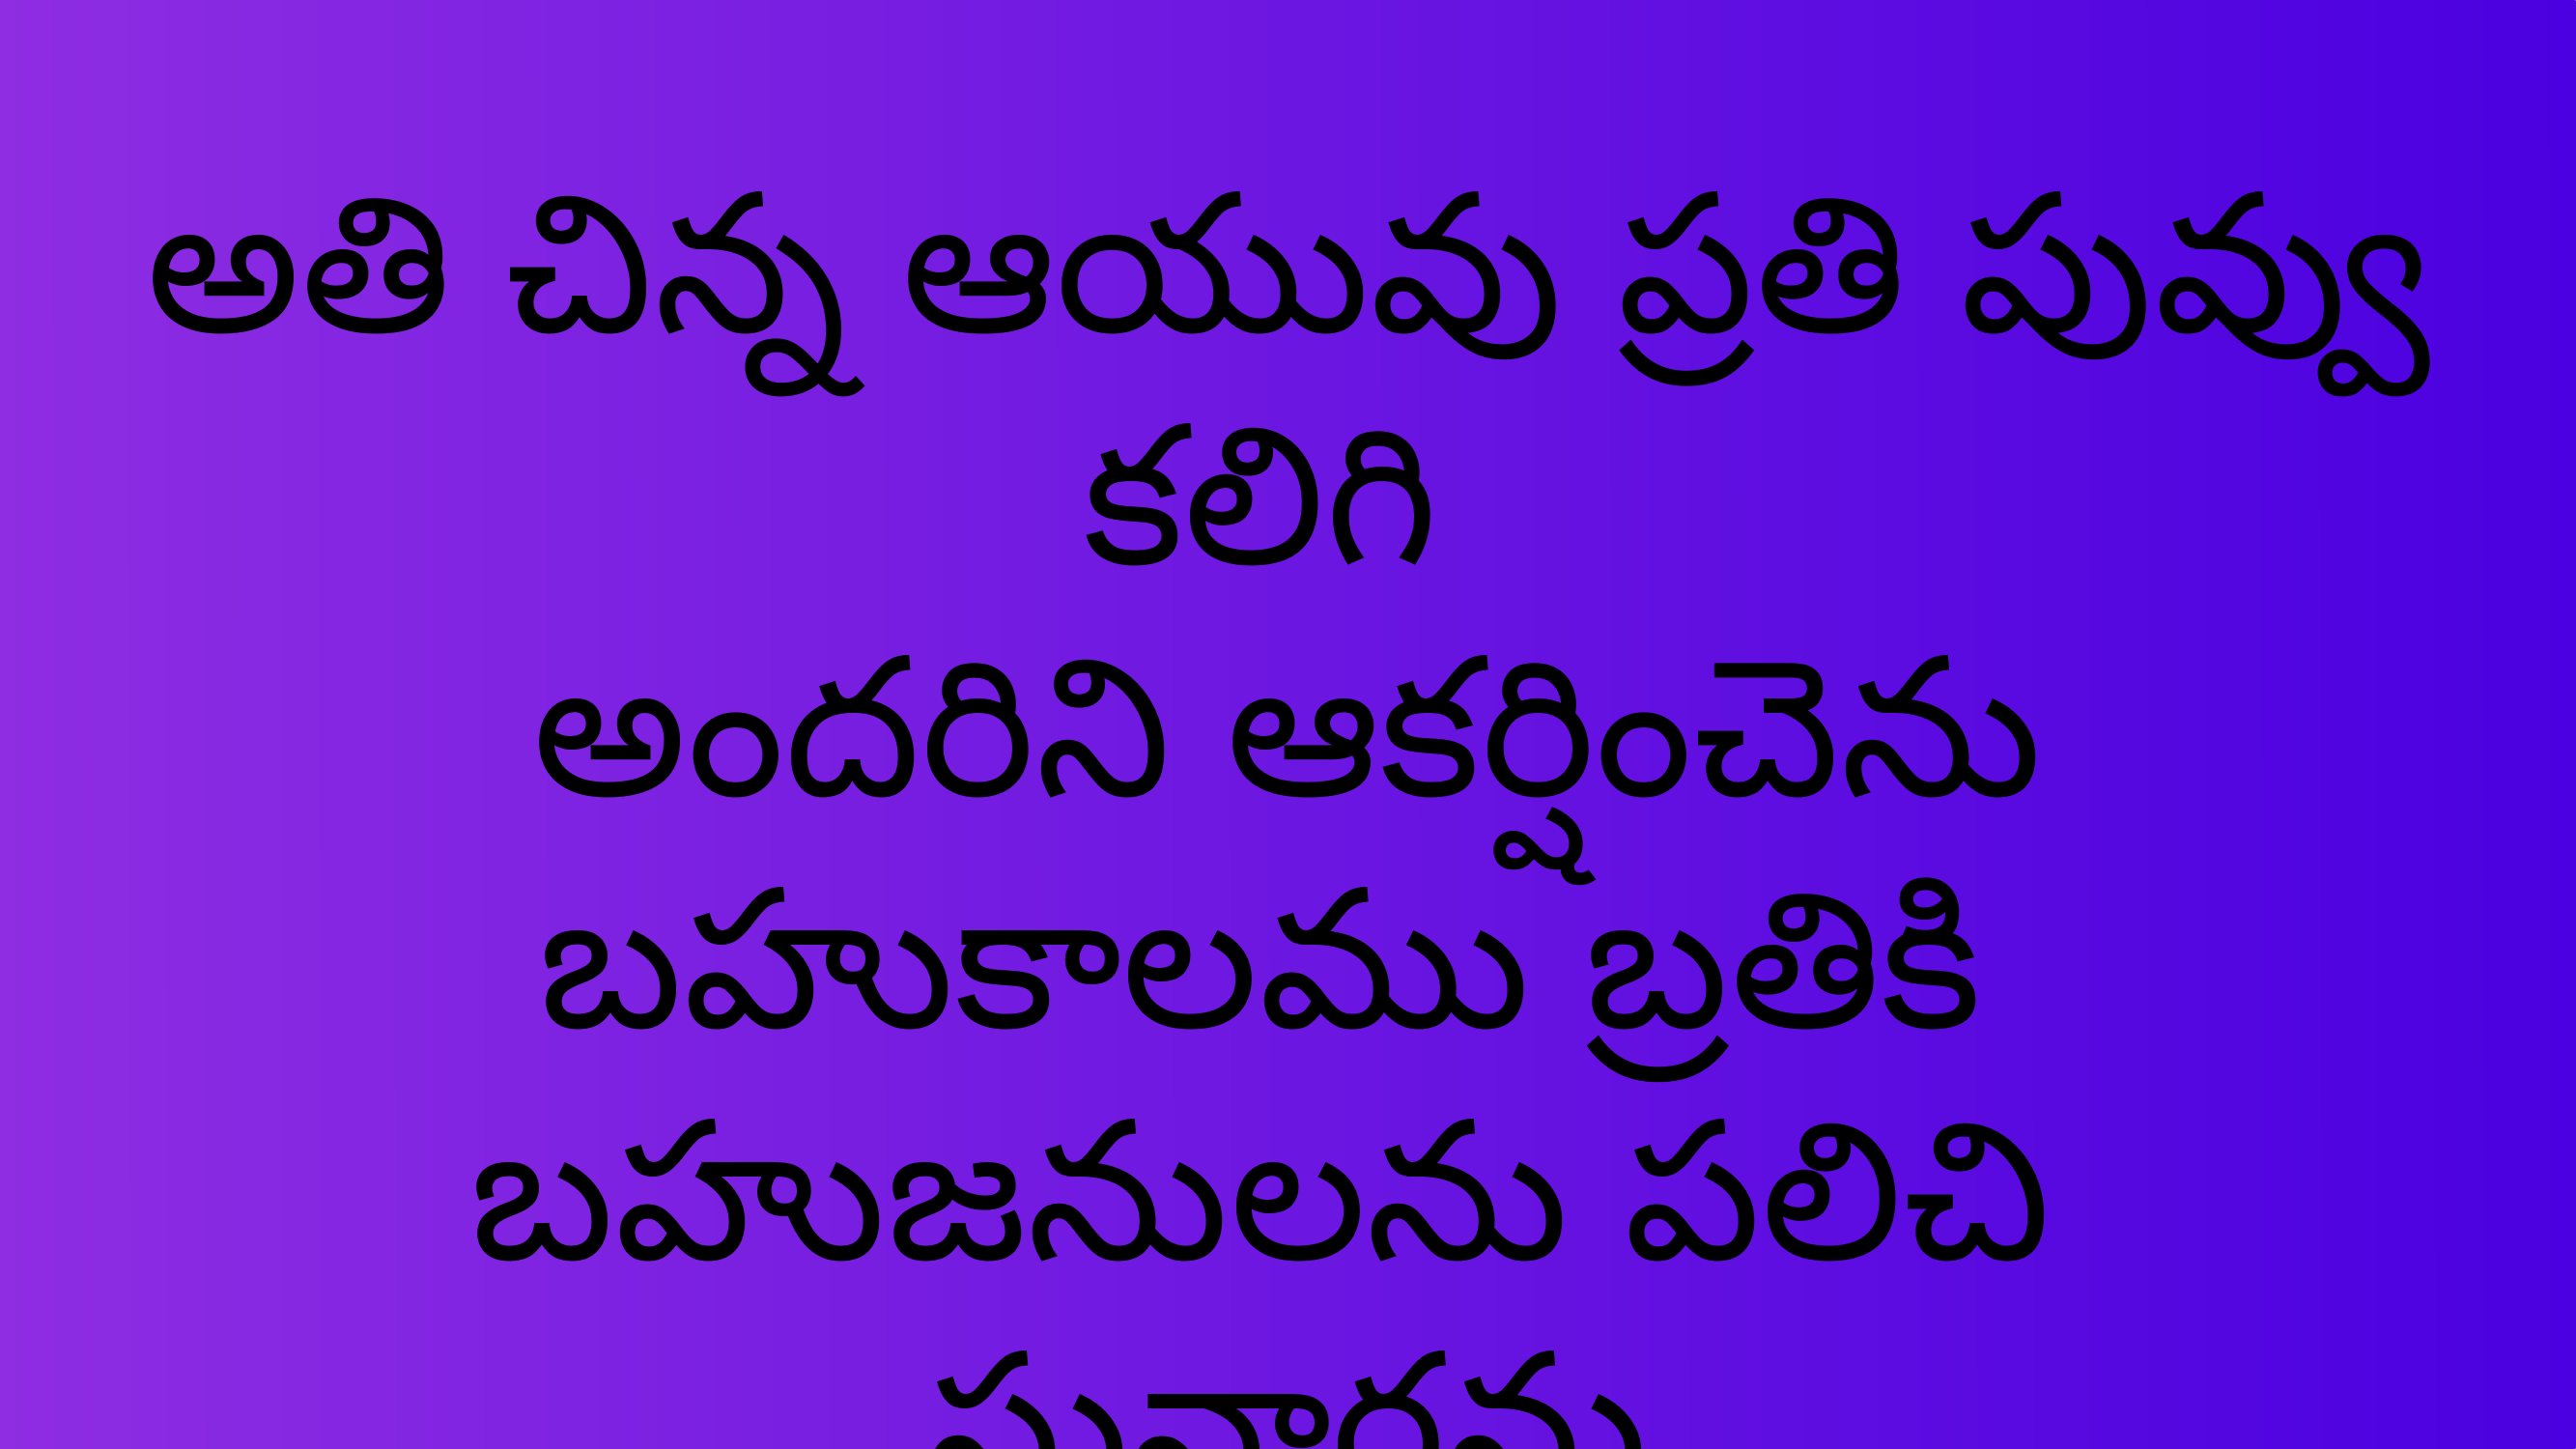

అతి చిన్న ఆయువు ప్రతి పువ్వు కలిగి
అందరిని ఆకర్షించెను
బహుకాలము బ్రతికి
బహుజనులను పలిచి
సువార్తను (సువాసనను)వెదజల్లవా ...